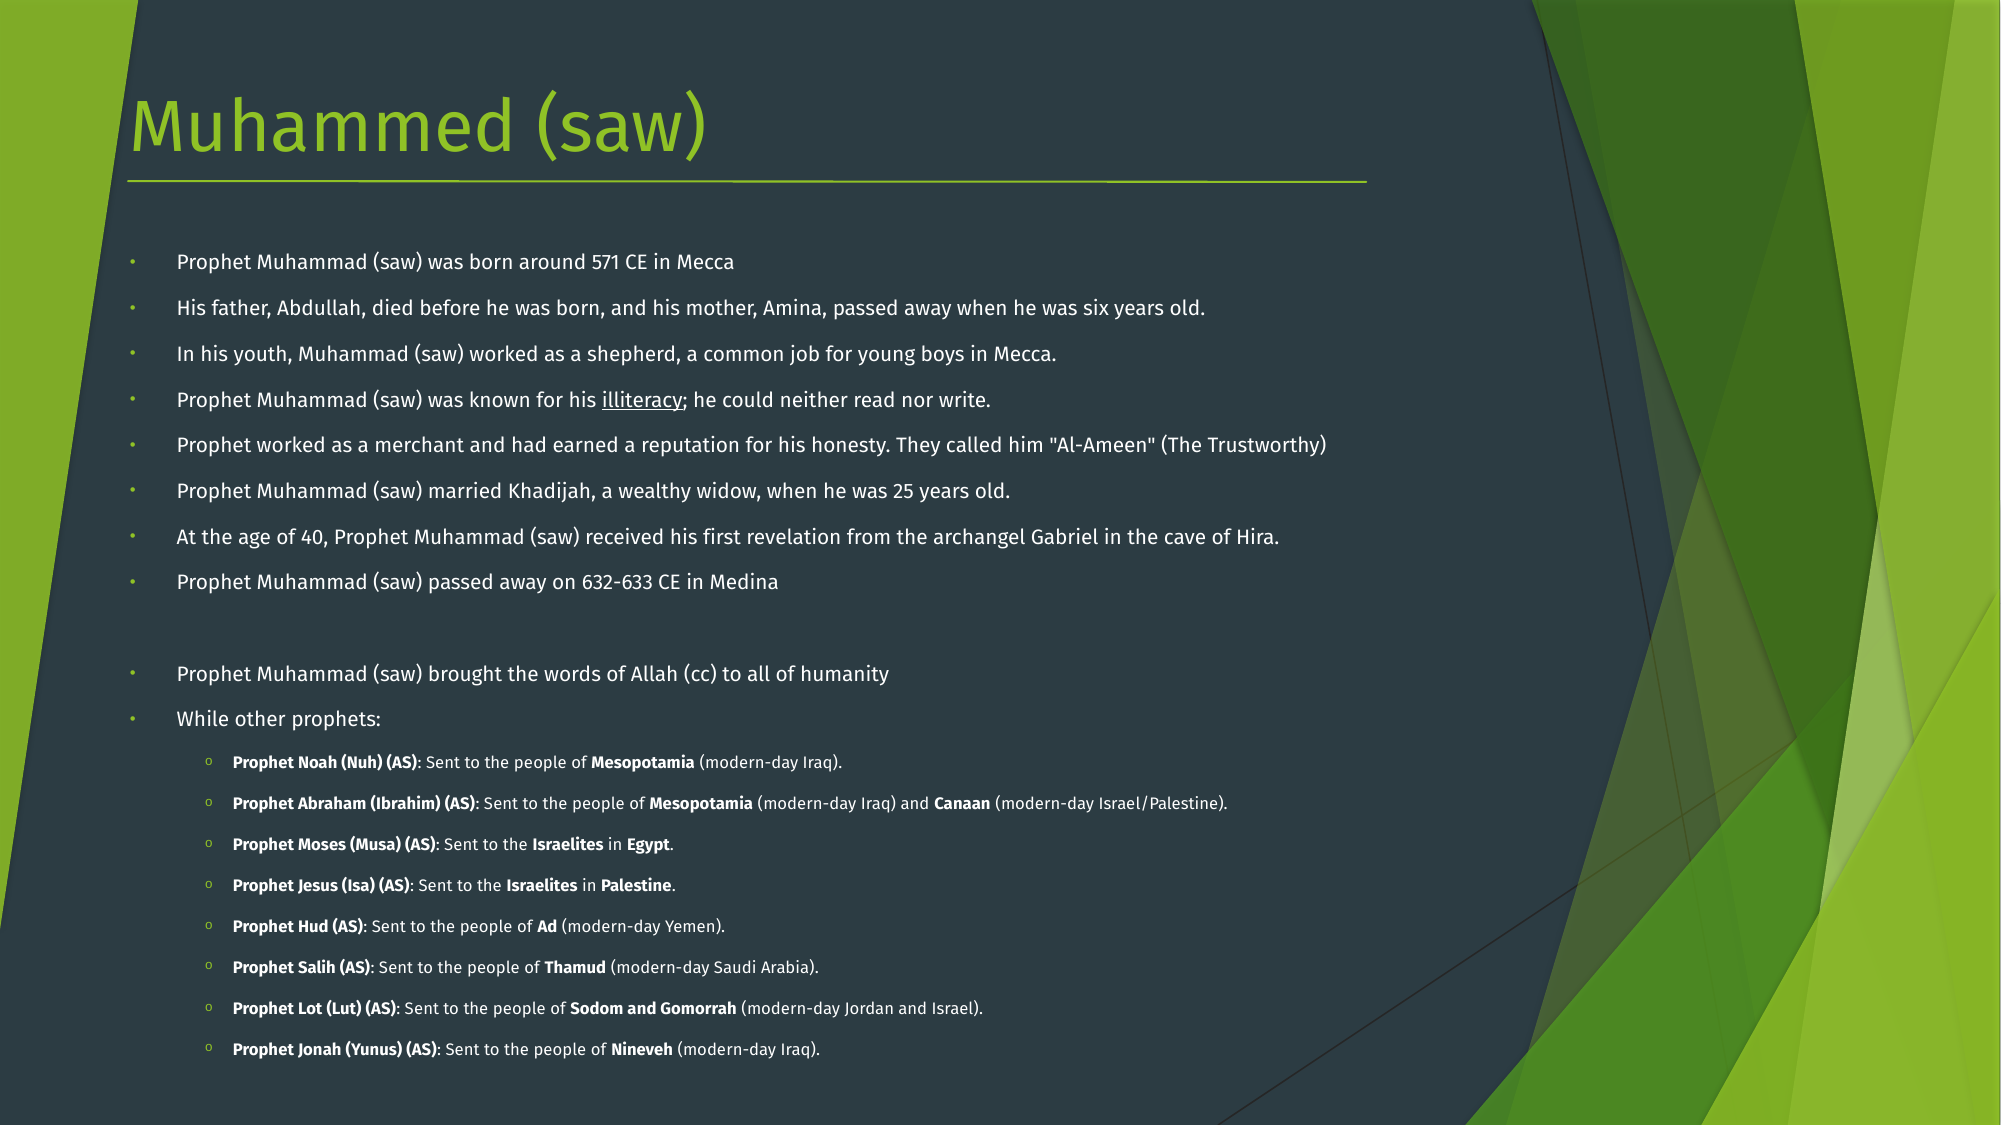

# Muhammed (saw)
Prophet Muhammad (saw) was born around 571 CE in Mecca
His father, Abdullah, died before he was born, and his mother, Amina, passed away when he was six years old.
In his youth, Muhammad (saw) worked as a shepherd, a common job for young boys in Mecca.
Prophet Muhammad (saw) was known for his illiteracy; he could neither read nor write.
Prophet worked as a merchant and had earned a reputation for his honesty. They called him "Al-Ameen" (The Trustworthy)
Prophet Muhammad (saw) married Khadijah, a wealthy widow, when he was 25 years old.
At the age of 40, Prophet Muhammad (saw) received his first revelation from the archangel Gabriel in the cave of Hira.
Prophet Muhammad (saw) passed away on 632-633 CE in Medina

Prophet Muhammad (saw) brought the words of Allah (cc) to all of humanity
While other prophets:
Prophet Noah (Nuh) (AS): Sent to the people of Mesopotamia (modern-day Iraq).
Prophet Abraham (Ibrahim) (AS): Sent to the people of Mesopotamia (modern-day Iraq) and Canaan (modern-day Israel/Palestine).
Prophet Moses (Musa) (AS): Sent to the Israelites in Egypt.
Prophet Jesus (Isa) (AS): Sent to the Israelites in Palestine.
Prophet Hud (AS): Sent to the people of Ad (modern-day Yemen).
Prophet Salih (AS): Sent to the people of Thamud (modern-day Saudi Arabia).
Prophet Lot (Lut) (AS): Sent to the people of Sodom and Gomorrah (modern-day Jordan and Israel).
Prophet Jonah (Yunus) (AS): Sent to the people of Nineveh (modern-day Iraq).